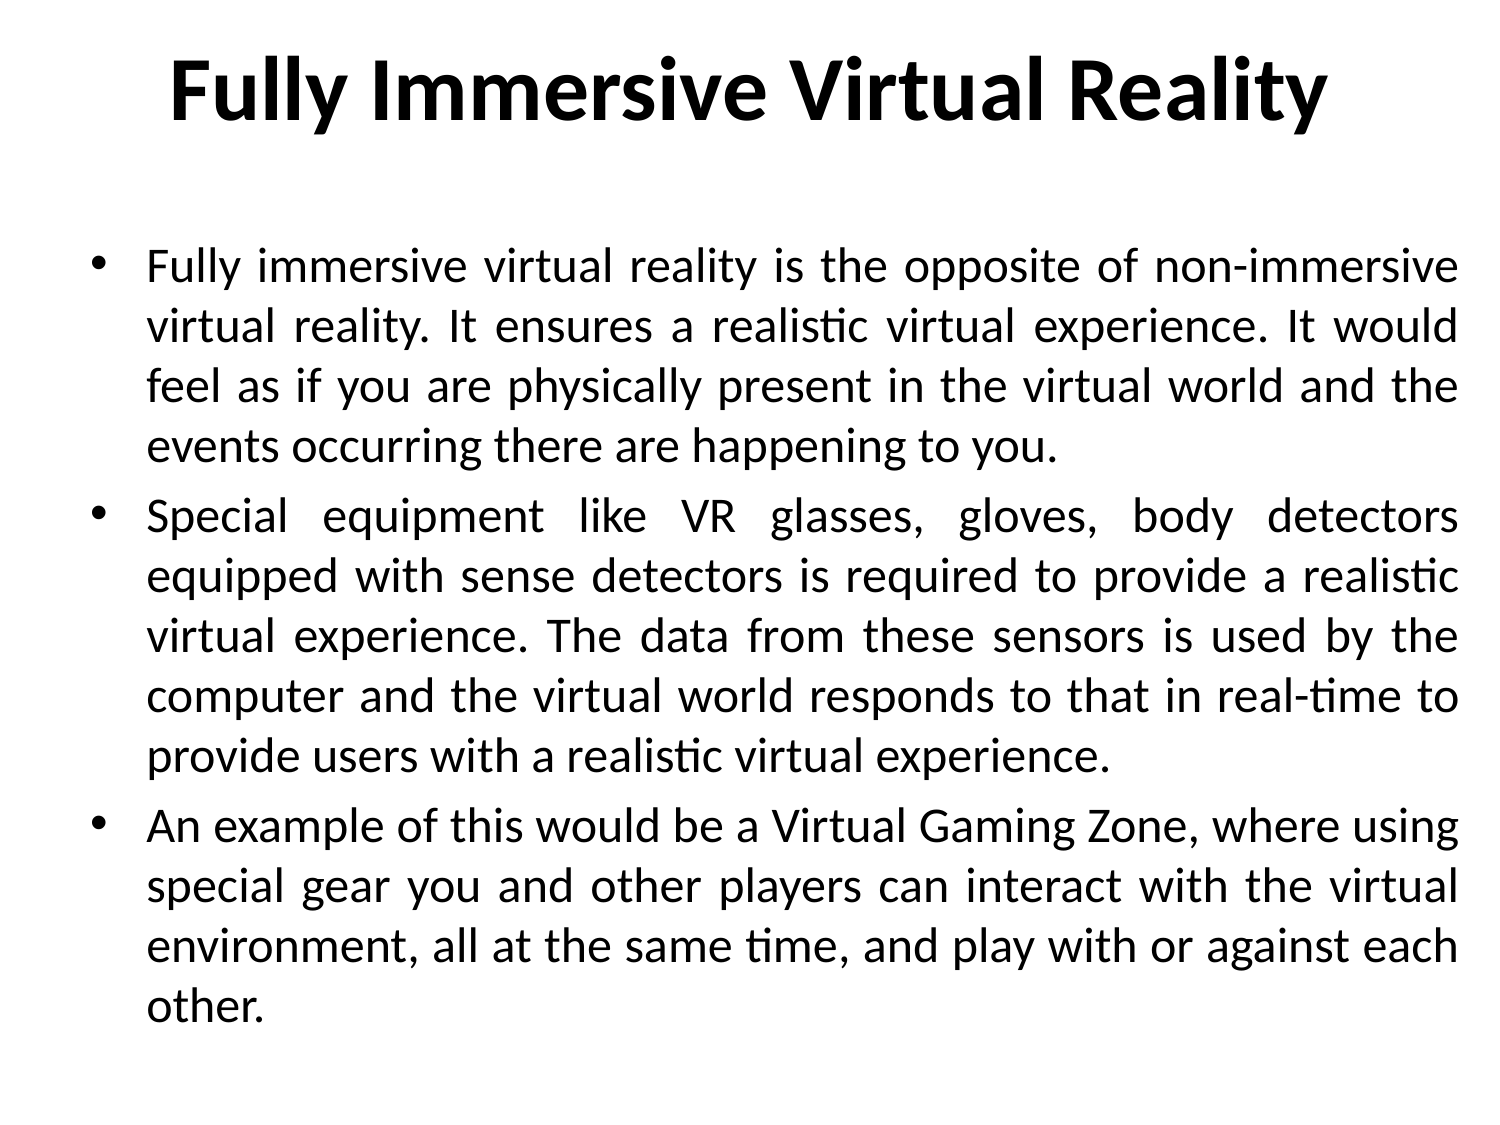

# Fully Immersive Virtual Reality
Fully immersive virtual reality is the opposite of non-immersive virtual reality. It ensures a realistic virtual experience. It would feel as if you are physically present in the virtual world and the events occurring there are happening to you.
Special equipment like VR glasses, gloves, body detectors equipped with sense detectors is required to provide a realistic virtual experience. The data from these sensors is used by the computer and the virtual world responds to that in real-time to provide users with a realistic virtual experience.
An example of this would be a Virtual Gaming Zone, where using special gear you and other players can interact with the virtual environment, all at the same time, and play with or against each other.